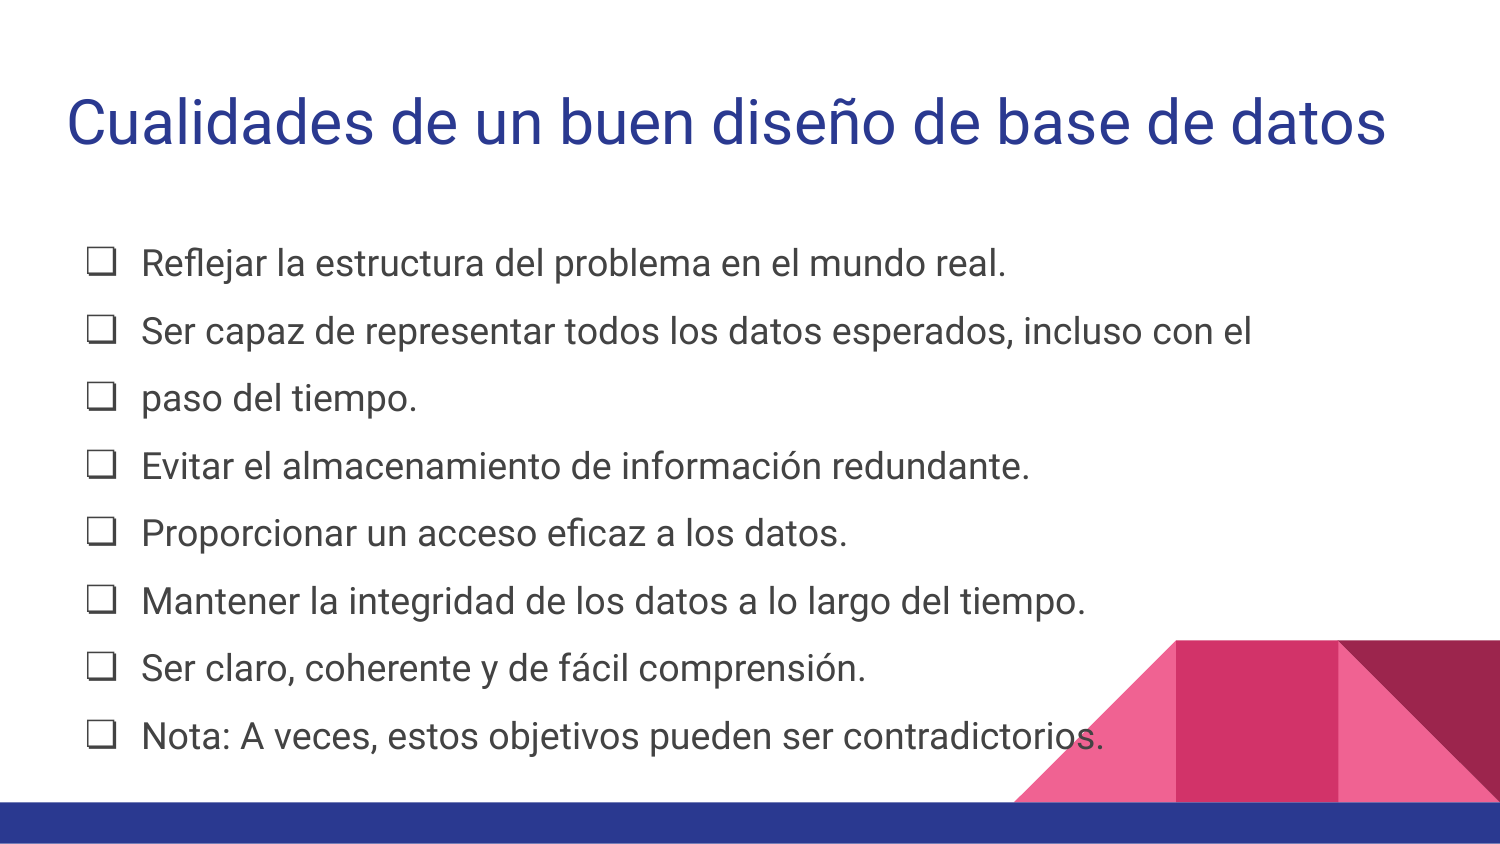

# Cualidades de un buen diseño de base de datos
Reflejar la estructura del problema en el mundo real.
Ser capaz de representar todos los datos esperados, incluso con el
paso del tiempo.
Evitar el almacenamiento de información redundante.
Proporcionar un acceso eficaz a los datos.
Mantener la integridad de los datos a lo largo del tiempo.
Ser claro, coherente y de fácil comprensión.
Nota: A veces, estos objetivos pueden ser contradictorios.